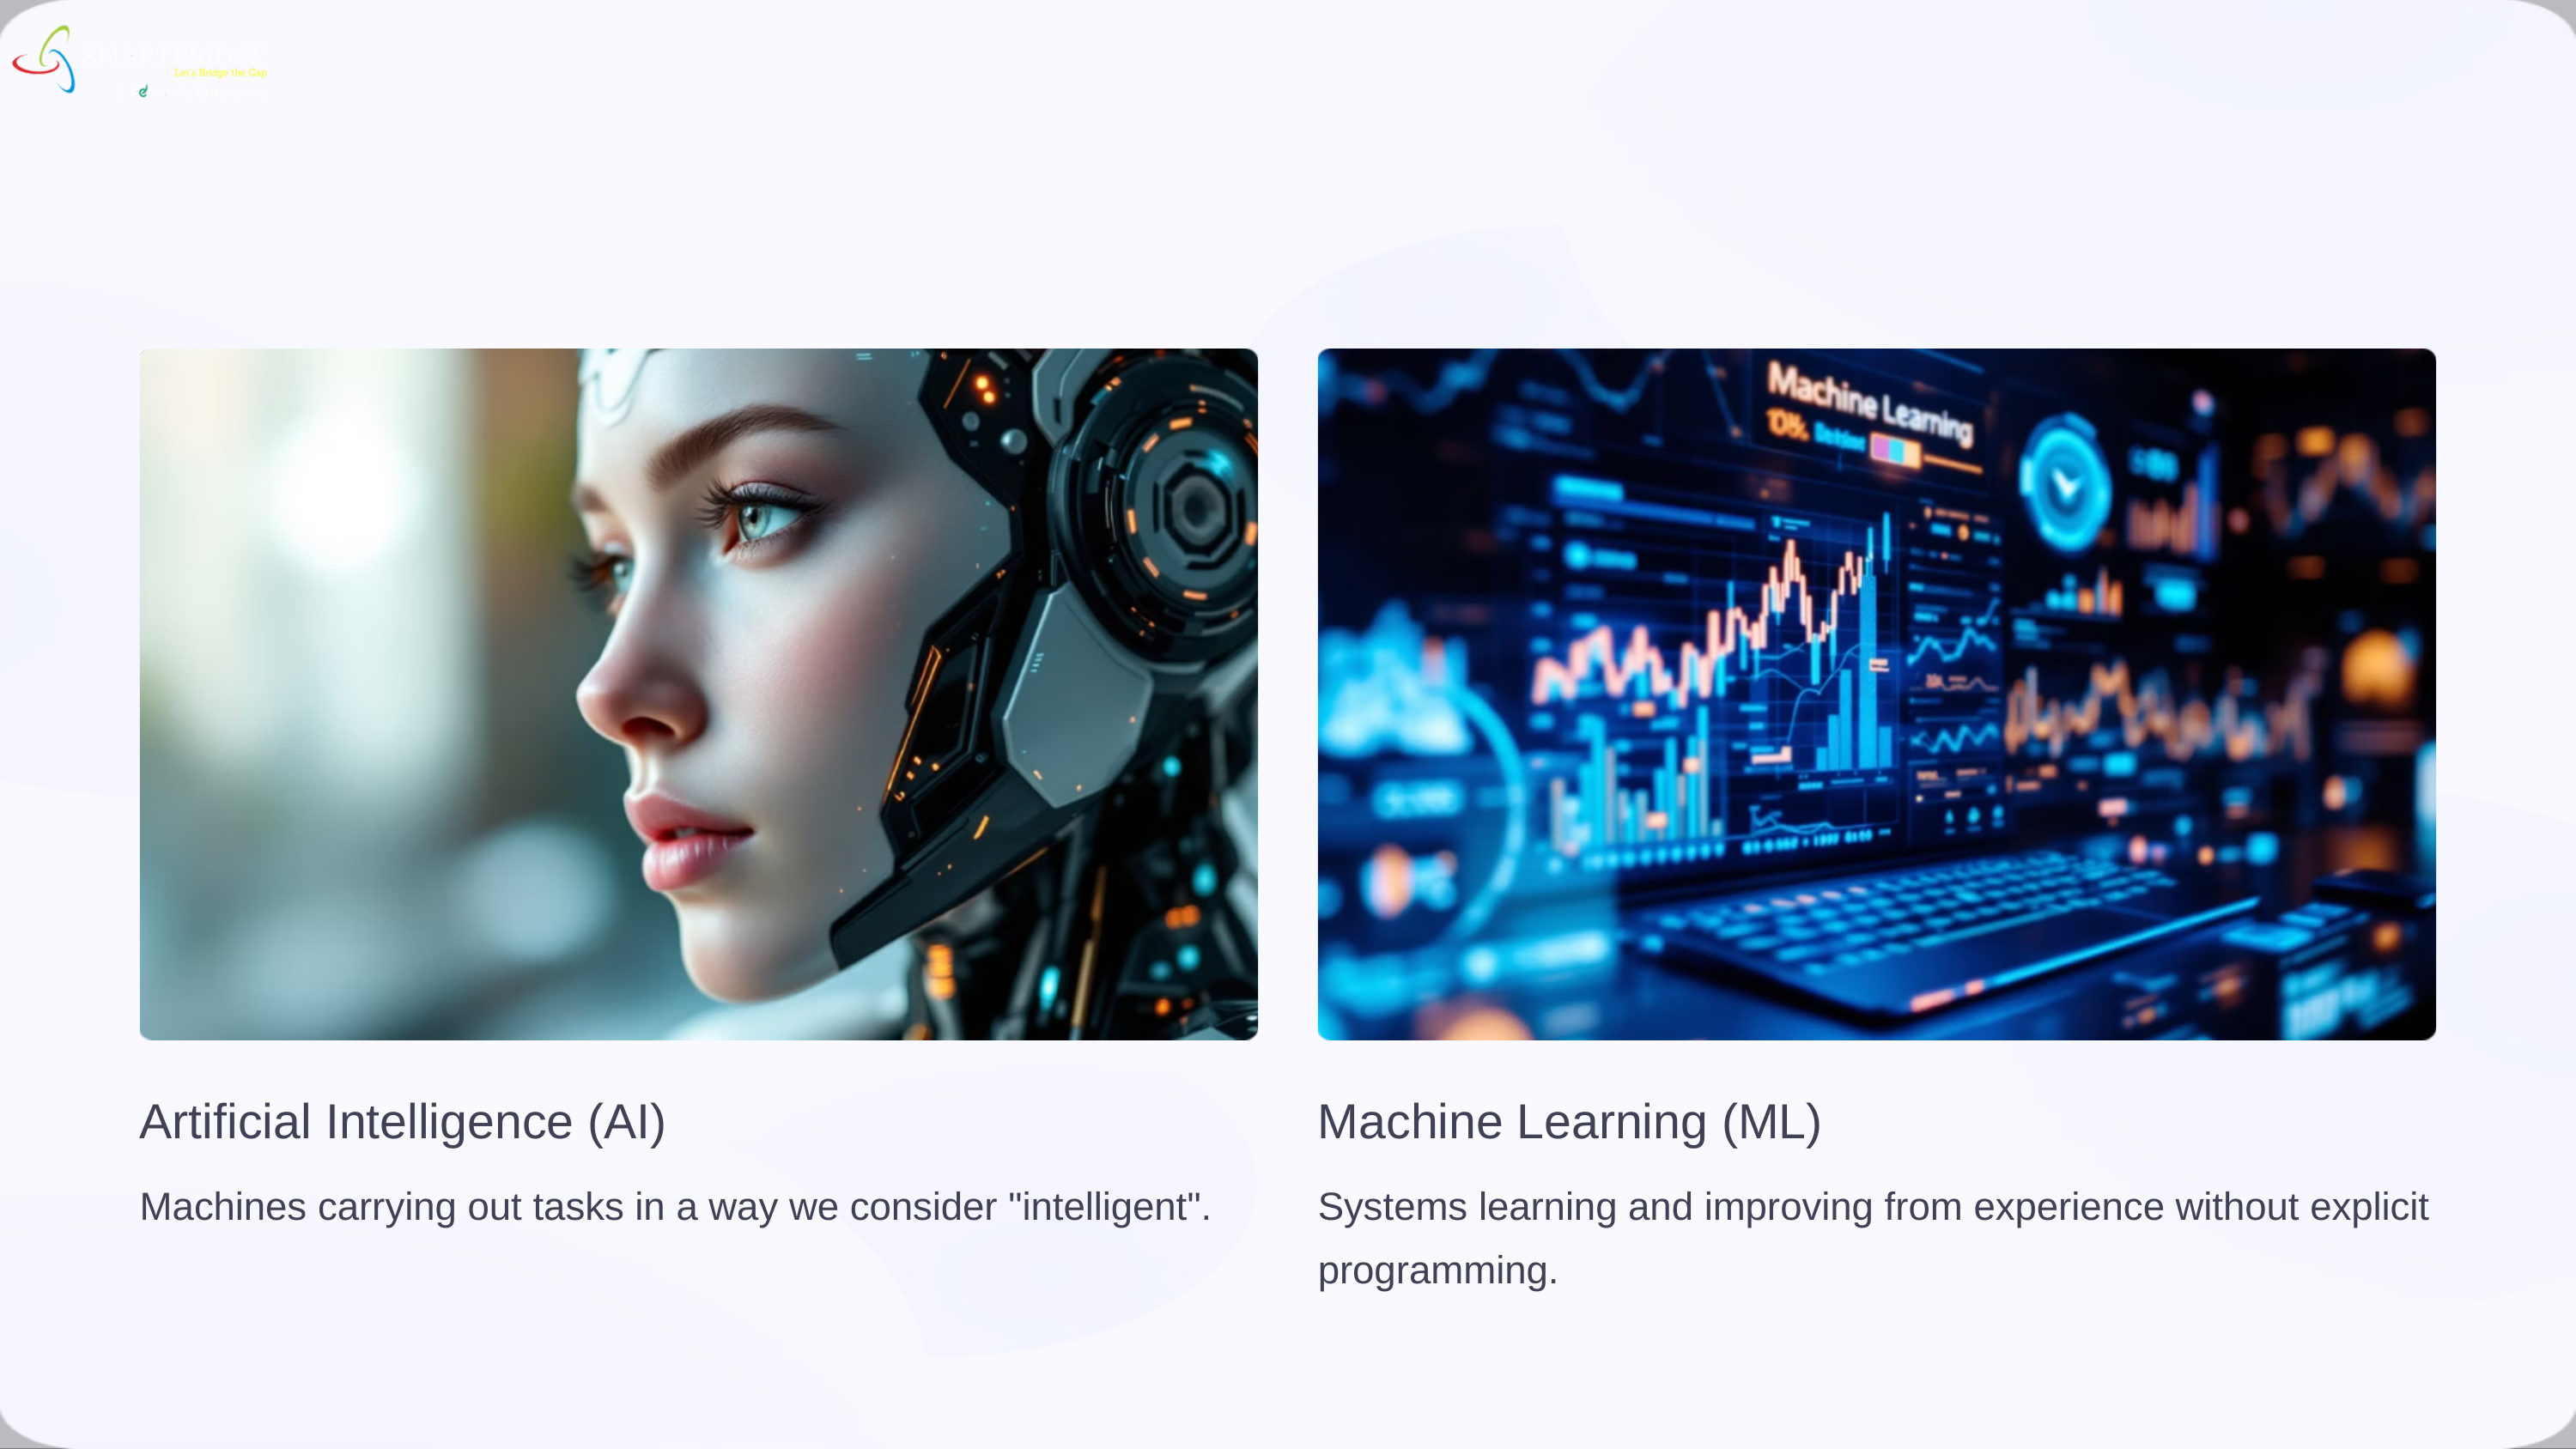

Artificial Intelligence (AI)
Machine Learning (ML)
Machines carrying out tasks in a way we consider "intelligent".
Systems learning and improving from experience without explicit programming.